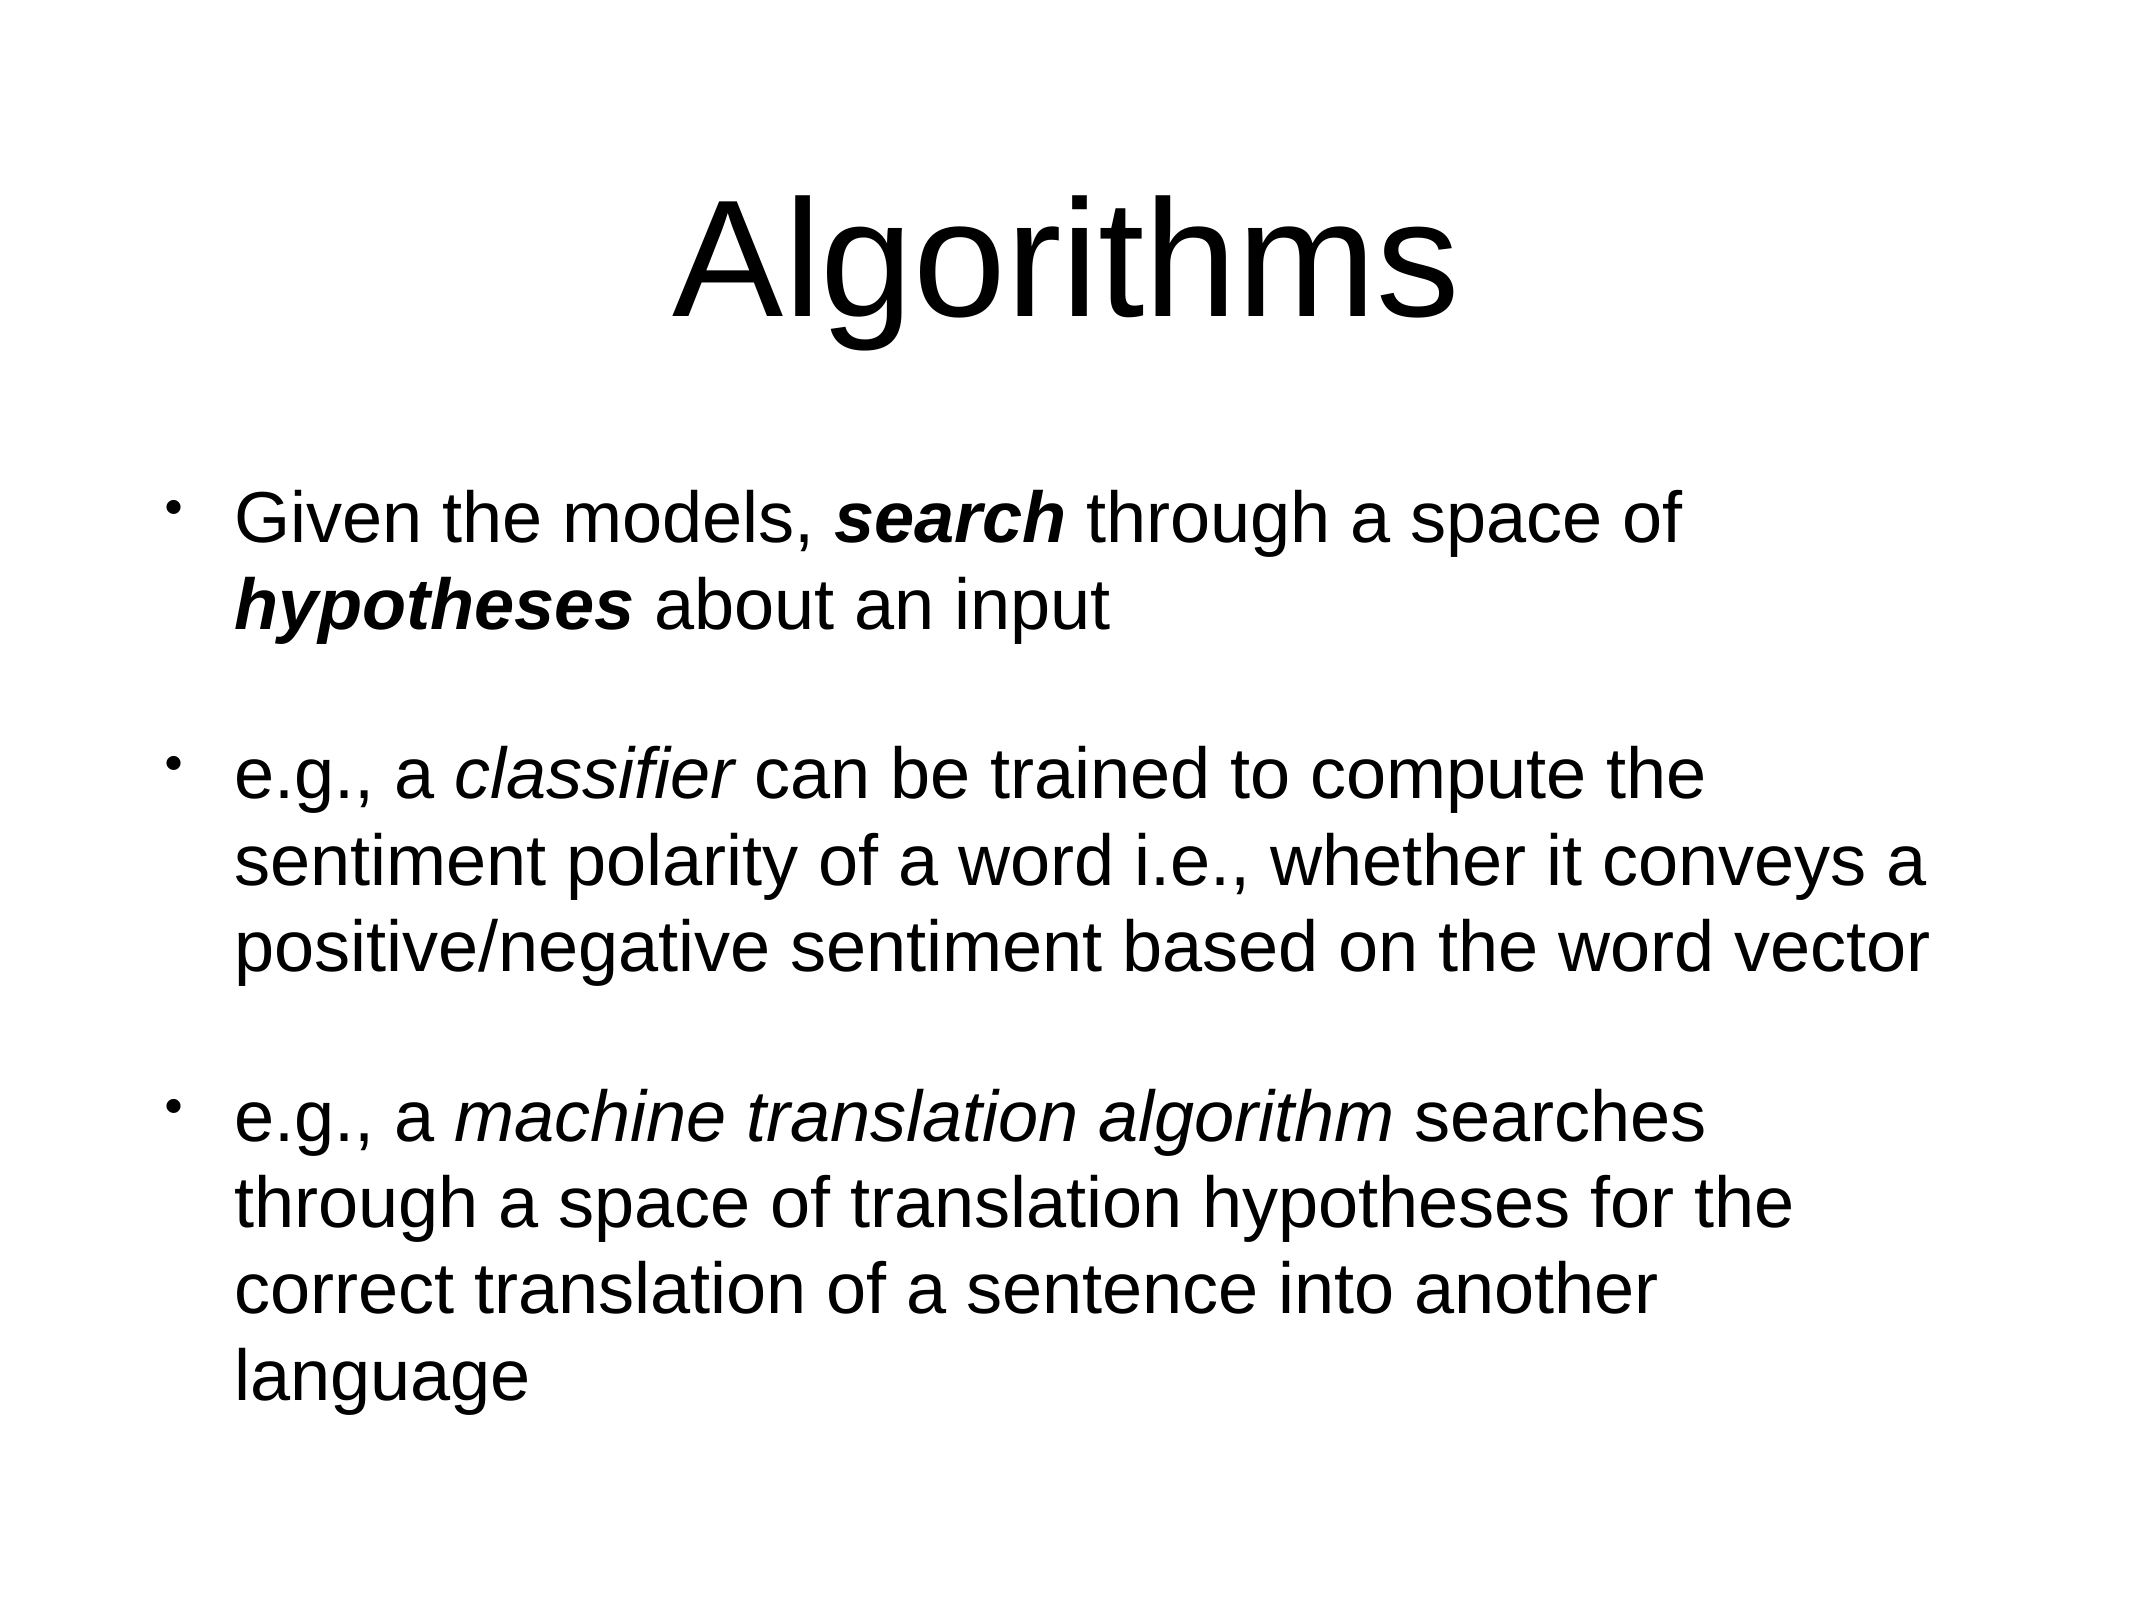

# Algorithms
Given the models, search through a space of hypotheses about an input
e.g., a classifier can be trained to compute the sentiment polarity of a word i.e., whether it conveys a positive/negative sentiment based on the word vector
e.g., a machine translation algorithm searches through a space of translation hypotheses for the correct translation of a sentence into another language